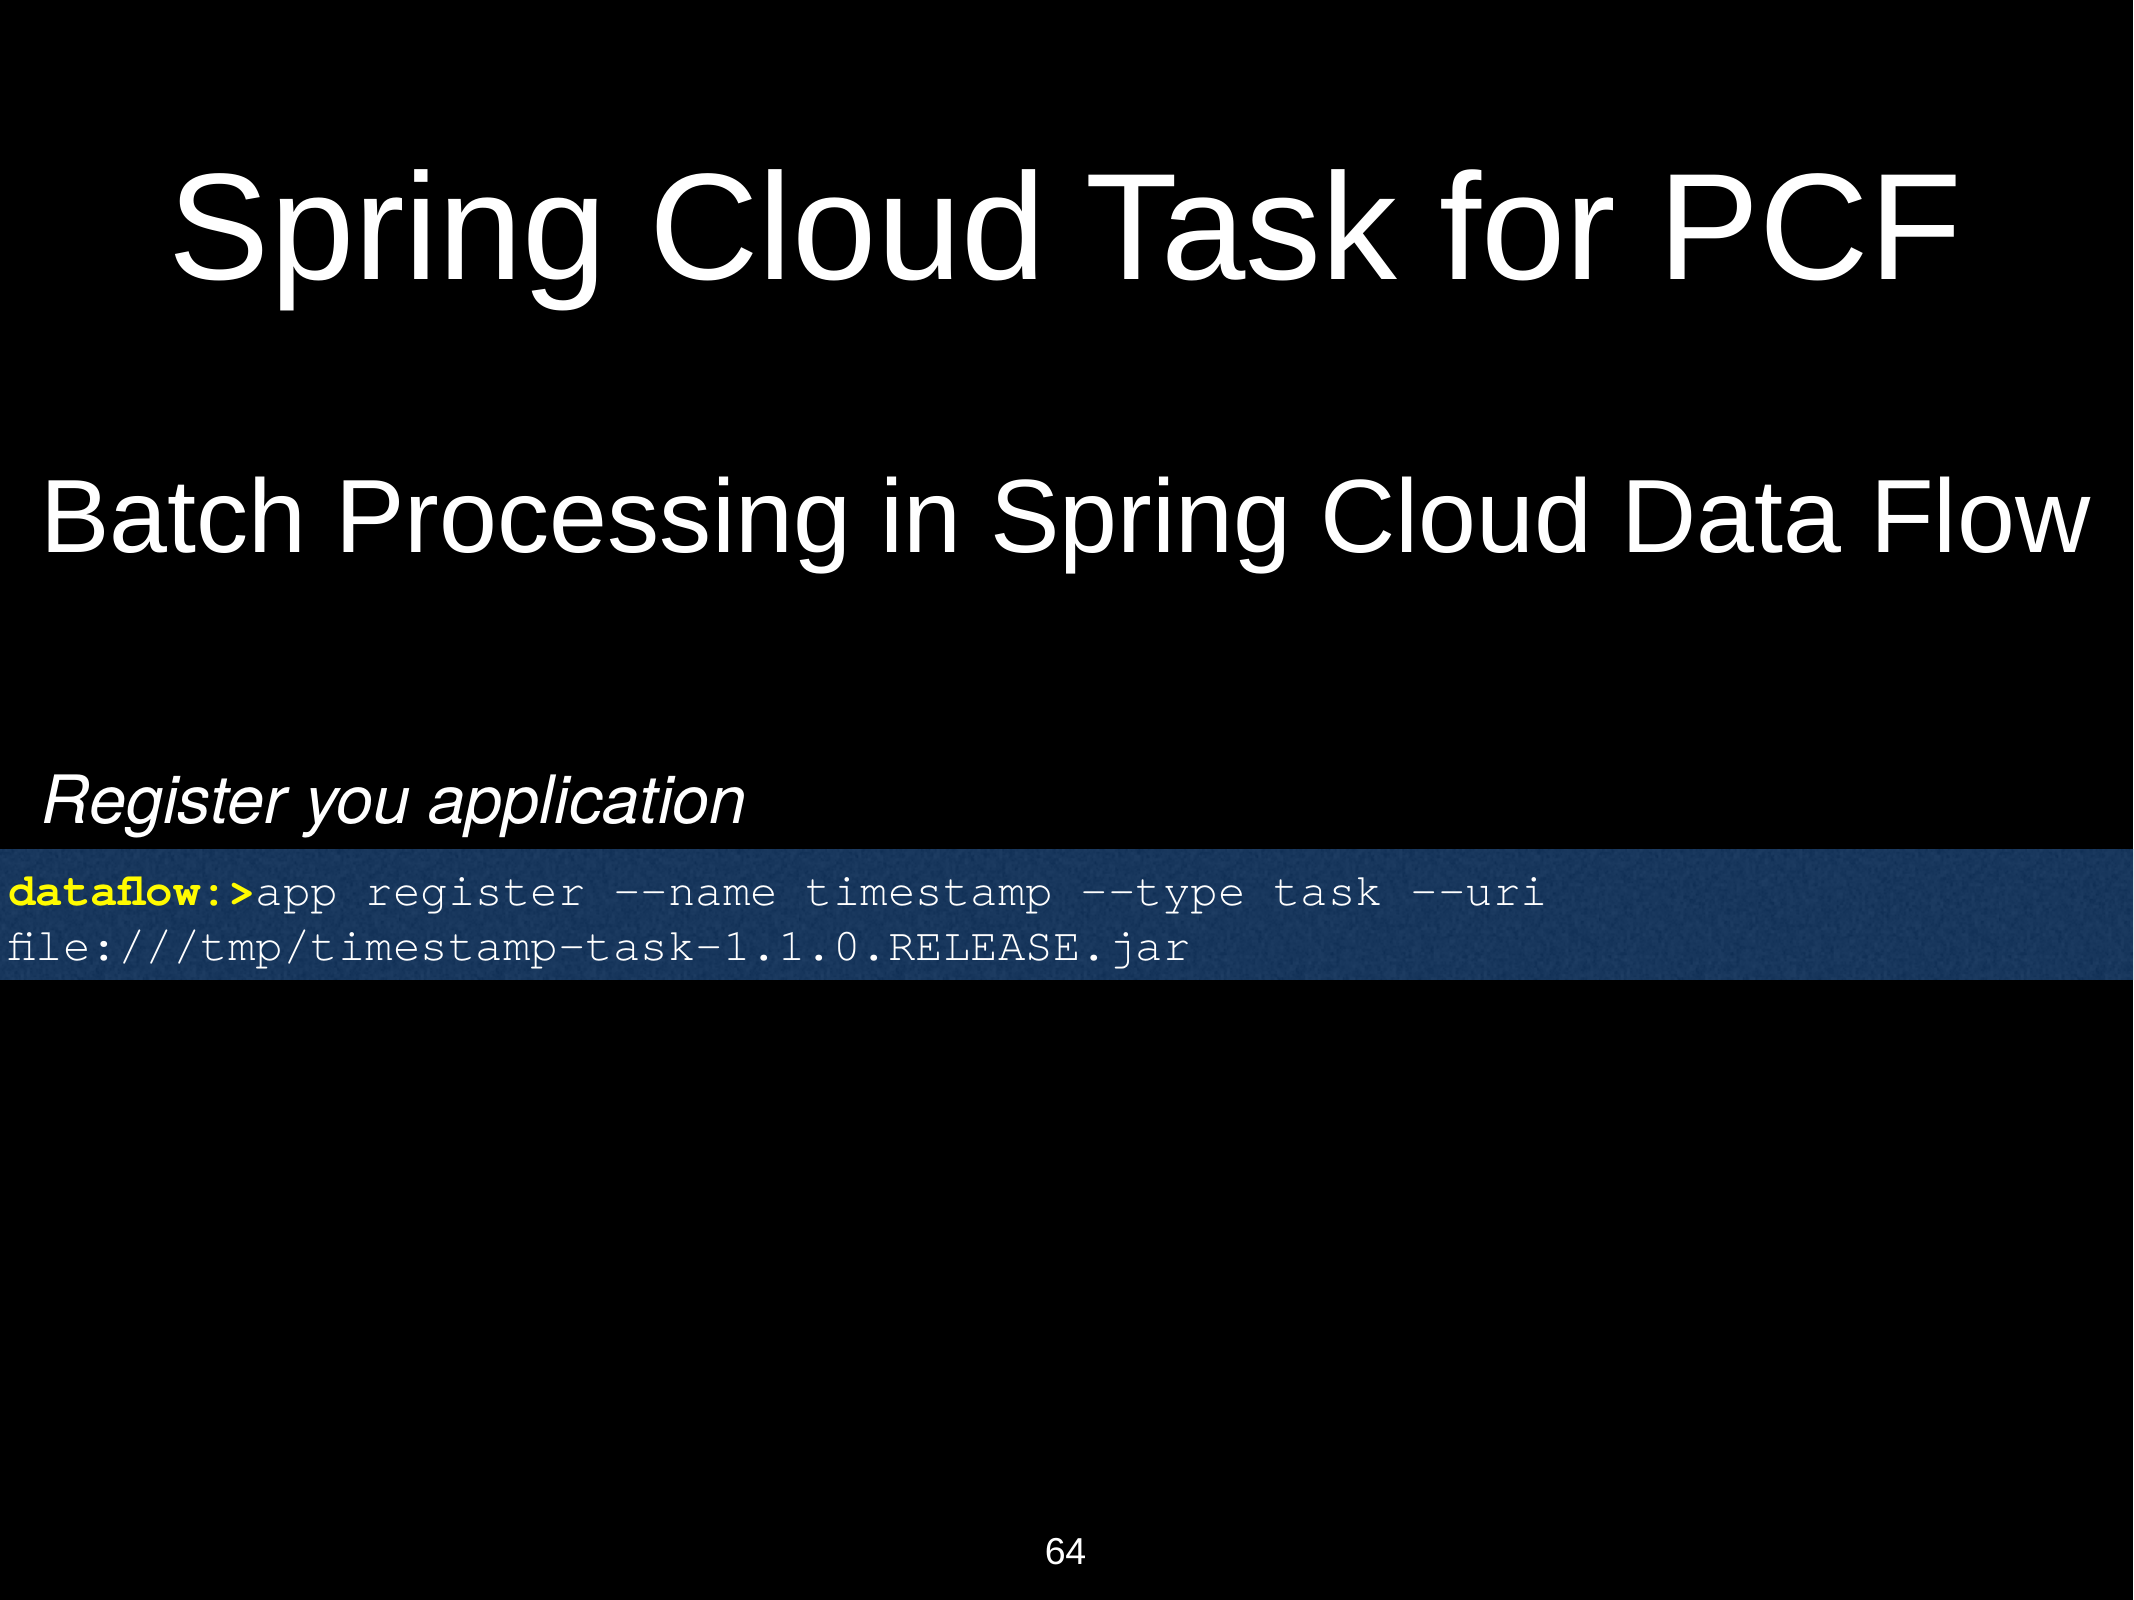

# Spring Cloud Task for PCF
Batch Processing in Spring Cloud Data Flow
Register you application
dataflow:>app register --name timestamp --type task --uri file:///tmp/timestamp-task-1.1.0.RELEASE.jar
64